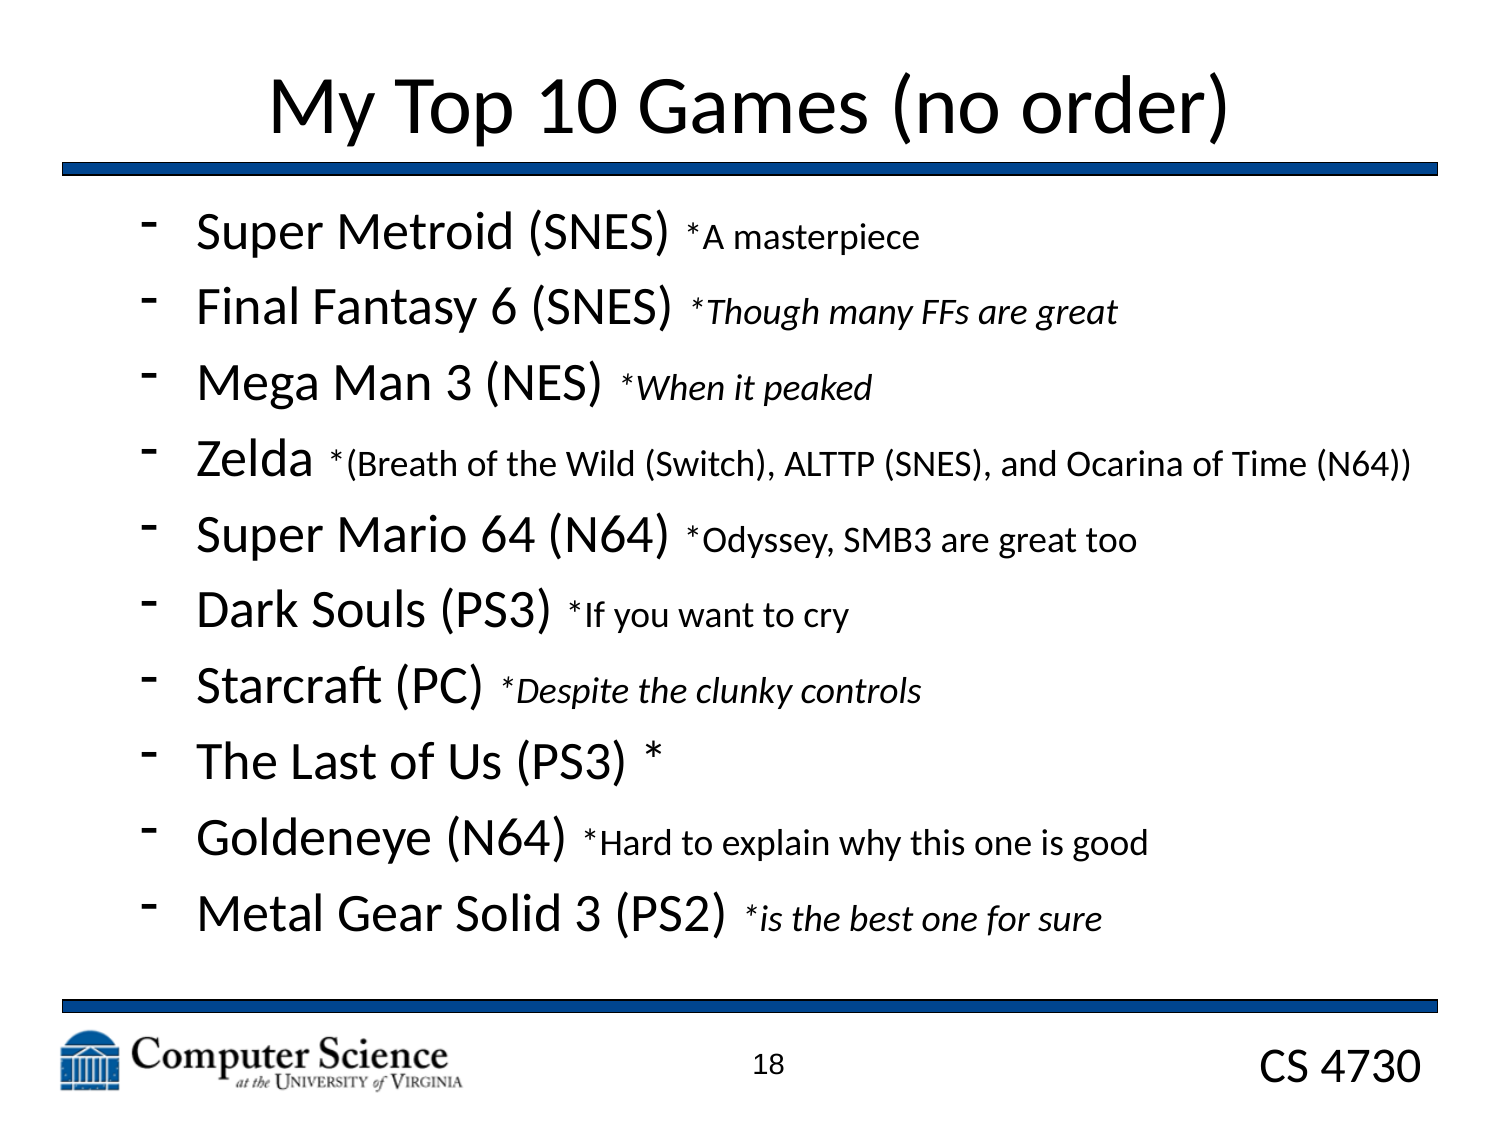

# My Top 10 Games (no order)
Super Metroid (SNES) *A masterpiece
Final Fantasy 6 (SNES) *Though many FFs are great
Mega Man 3 (NES) *When it peaked
Zelda *(Breath of the Wild (Switch), ALTTP (SNES), and Ocarina of Time (N64))
Super Mario 64 (N64) *Odyssey, SMB3 are great too
Dark Souls (PS3) *If you want to cry
Starcraft (PC) *Despite the clunky controls
The Last of Us (PS3) *
Goldeneye (N64) *Hard to explain why this one is good
Metal Gear Solid 3 (PS2) *is the best one for sure

18